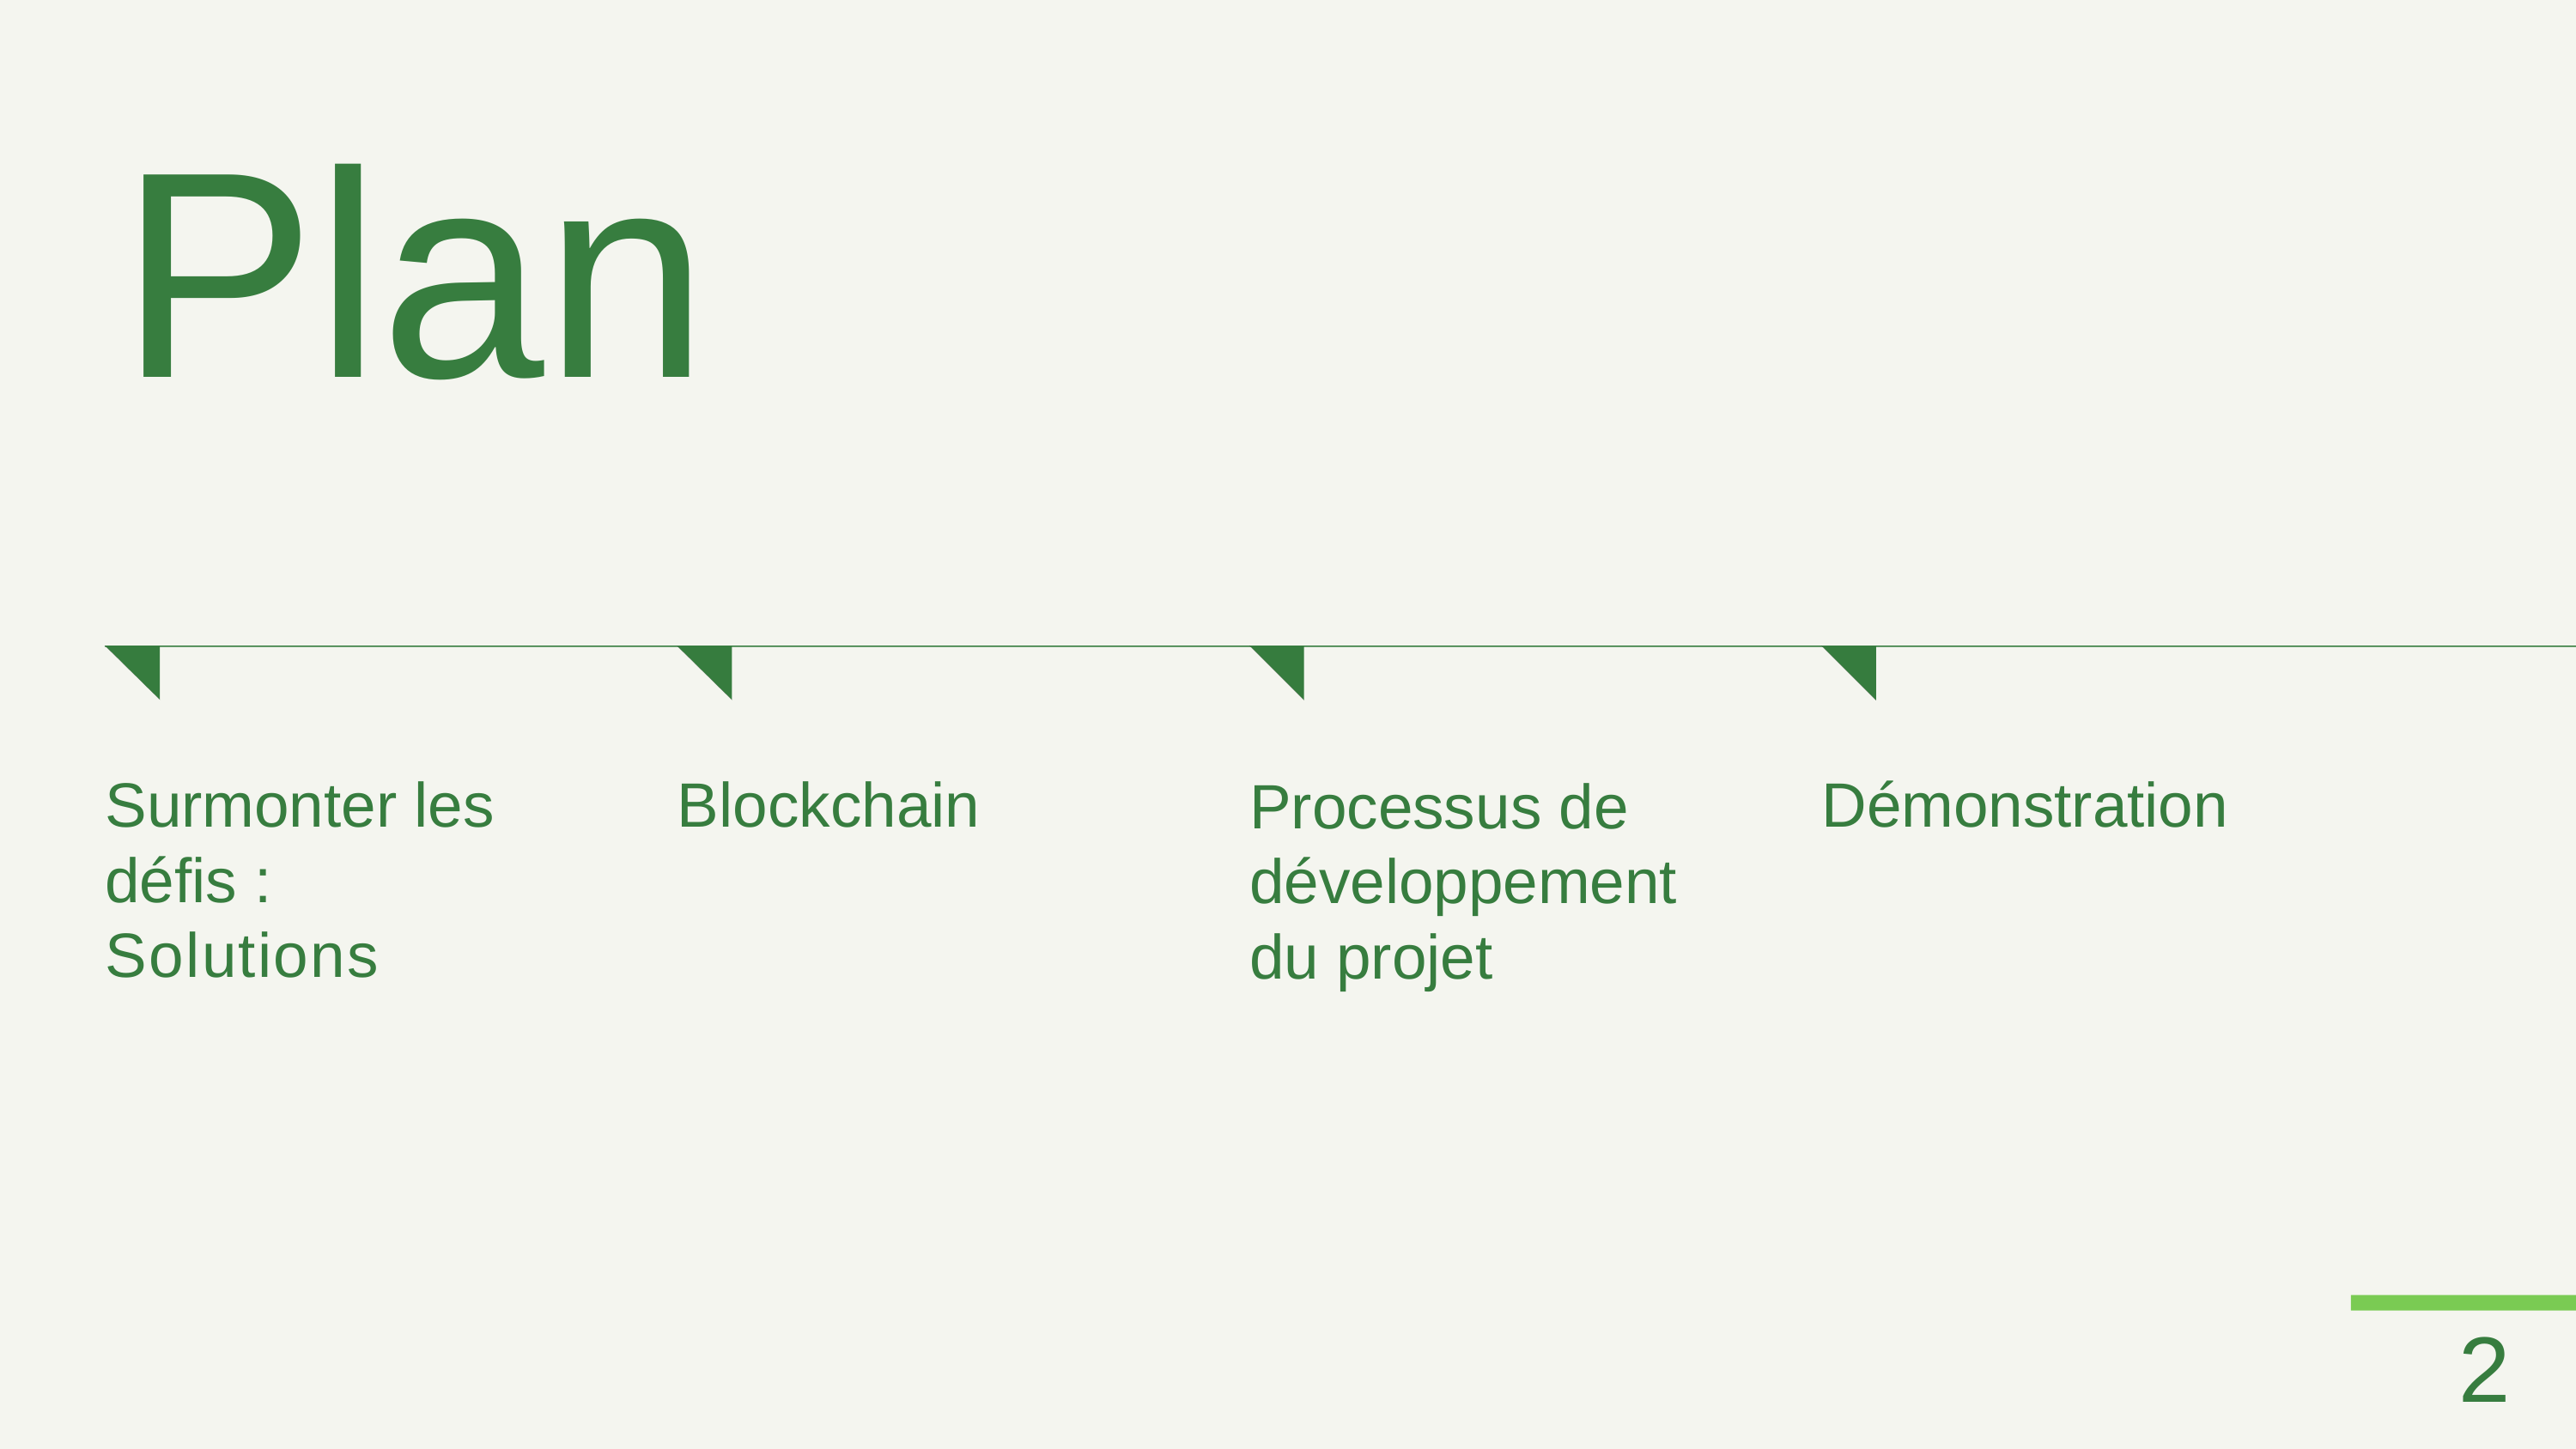

Plan

Surmonter les défis :
Solutions
Blockchain
Démonstration
Processus de développement
du projet

2